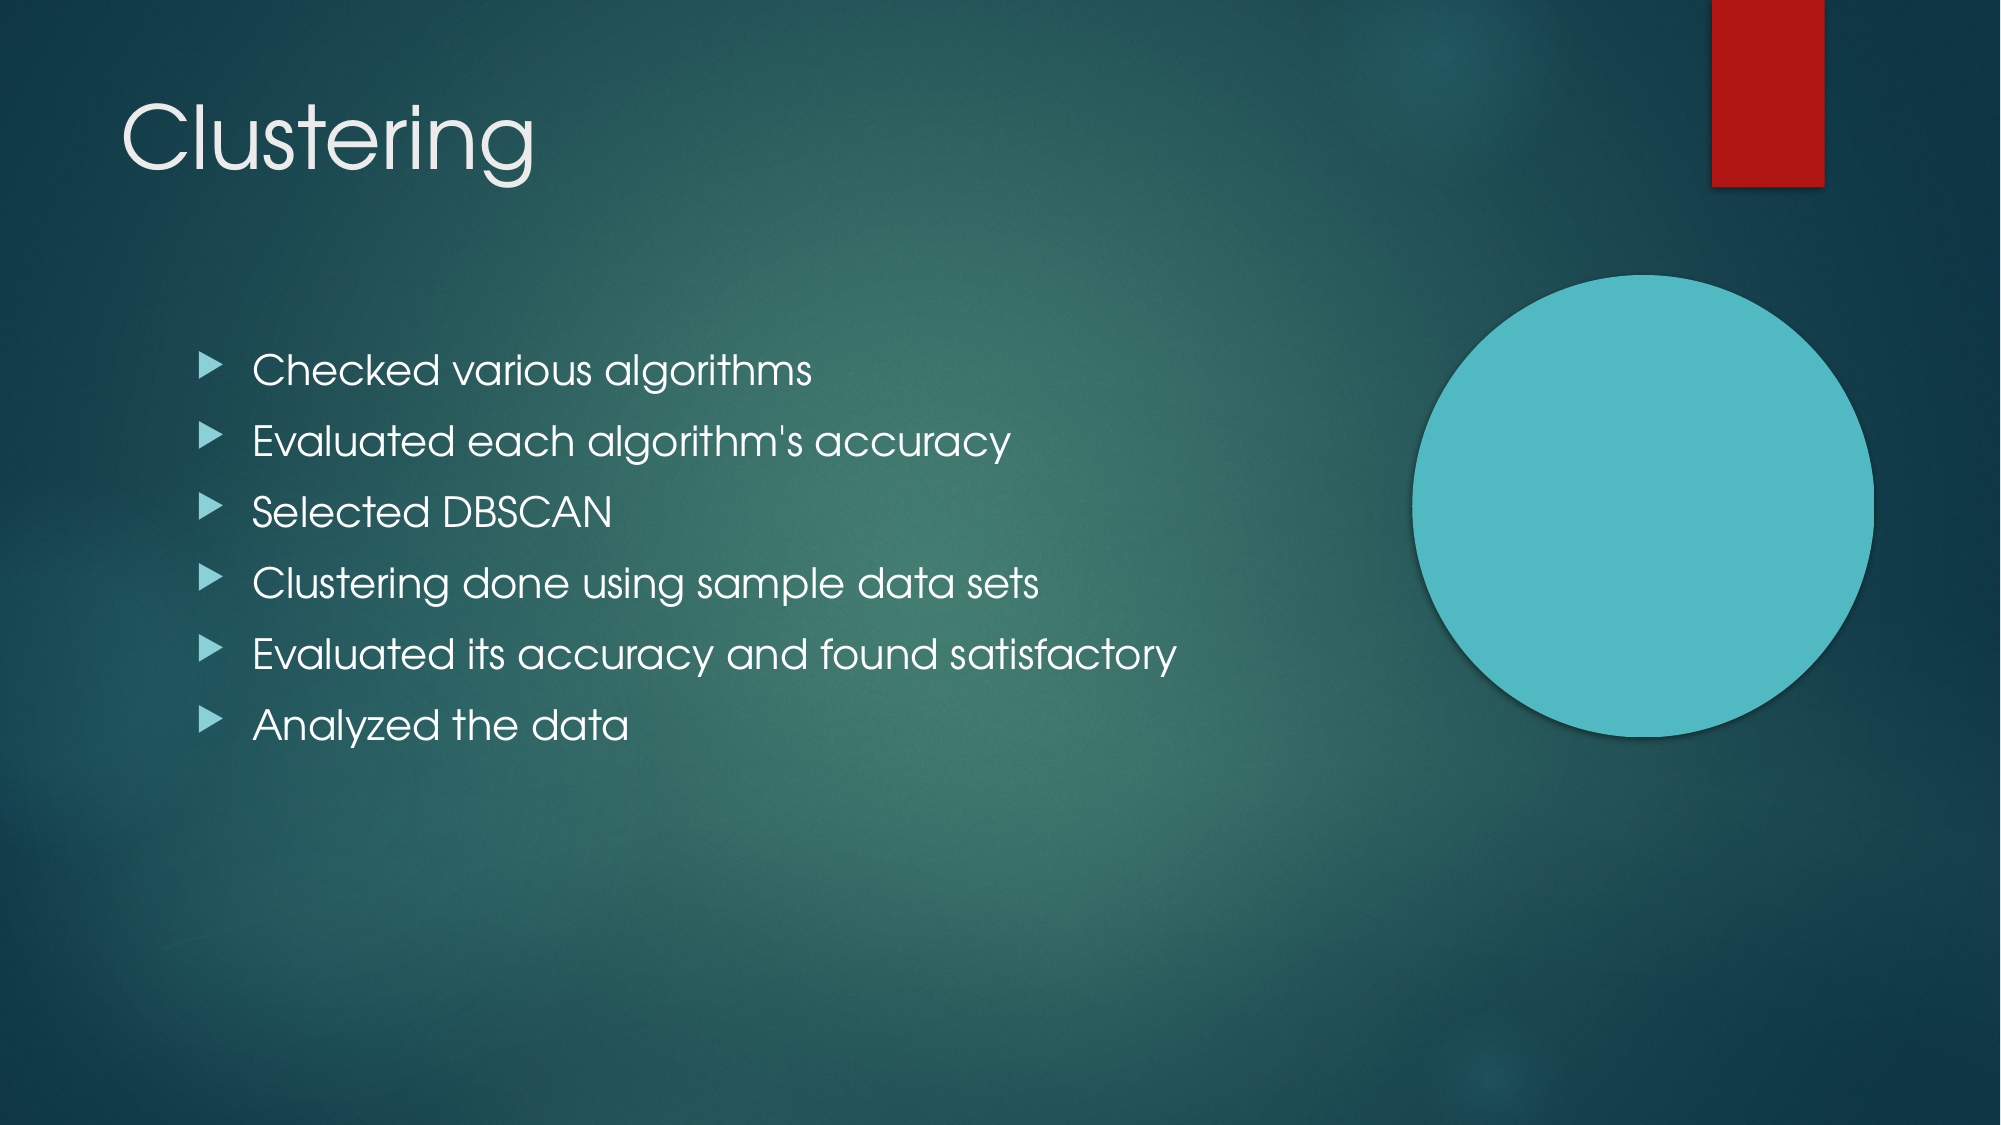

Clustering
Checked various algorithms
Evaluated each algorithm's accuracy
Selected DBSCAN
Clustering done using sample data sets
Evaluated its accuracy and found satisfactory
Analyzed the data